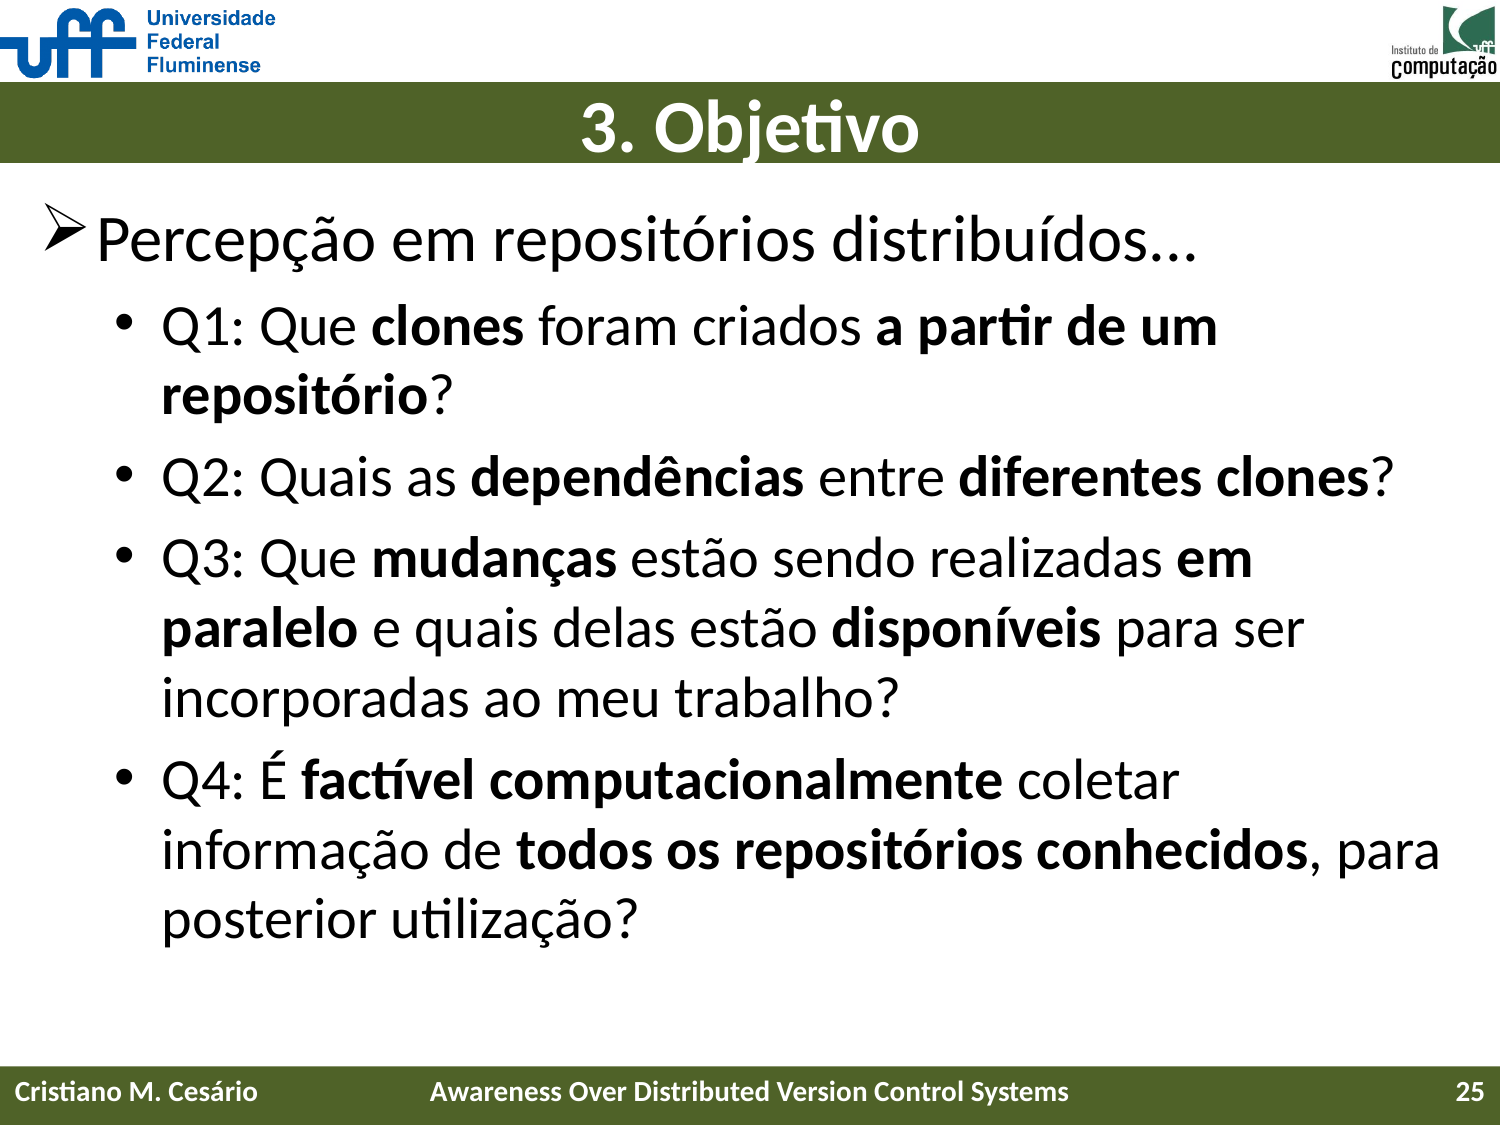

# 3. Objetivo
Percepção em repositórios distribuídos...
Q1: Que clones foram criados a partir de um repositório?
Q2: Quais as dependências entre diferentes clones?
Q3: Que mudanças estão sendo realizadas em paralelo e quais delas estão disponíveis para ser incorporadas ao meu trabalho?
Q4: É factível computacionalmente coletar informação de todos os repositórios conhecidos, para posterior utilização?
Cristiano M. Cesário
Awareness Over Distributed Version Control Systems
25